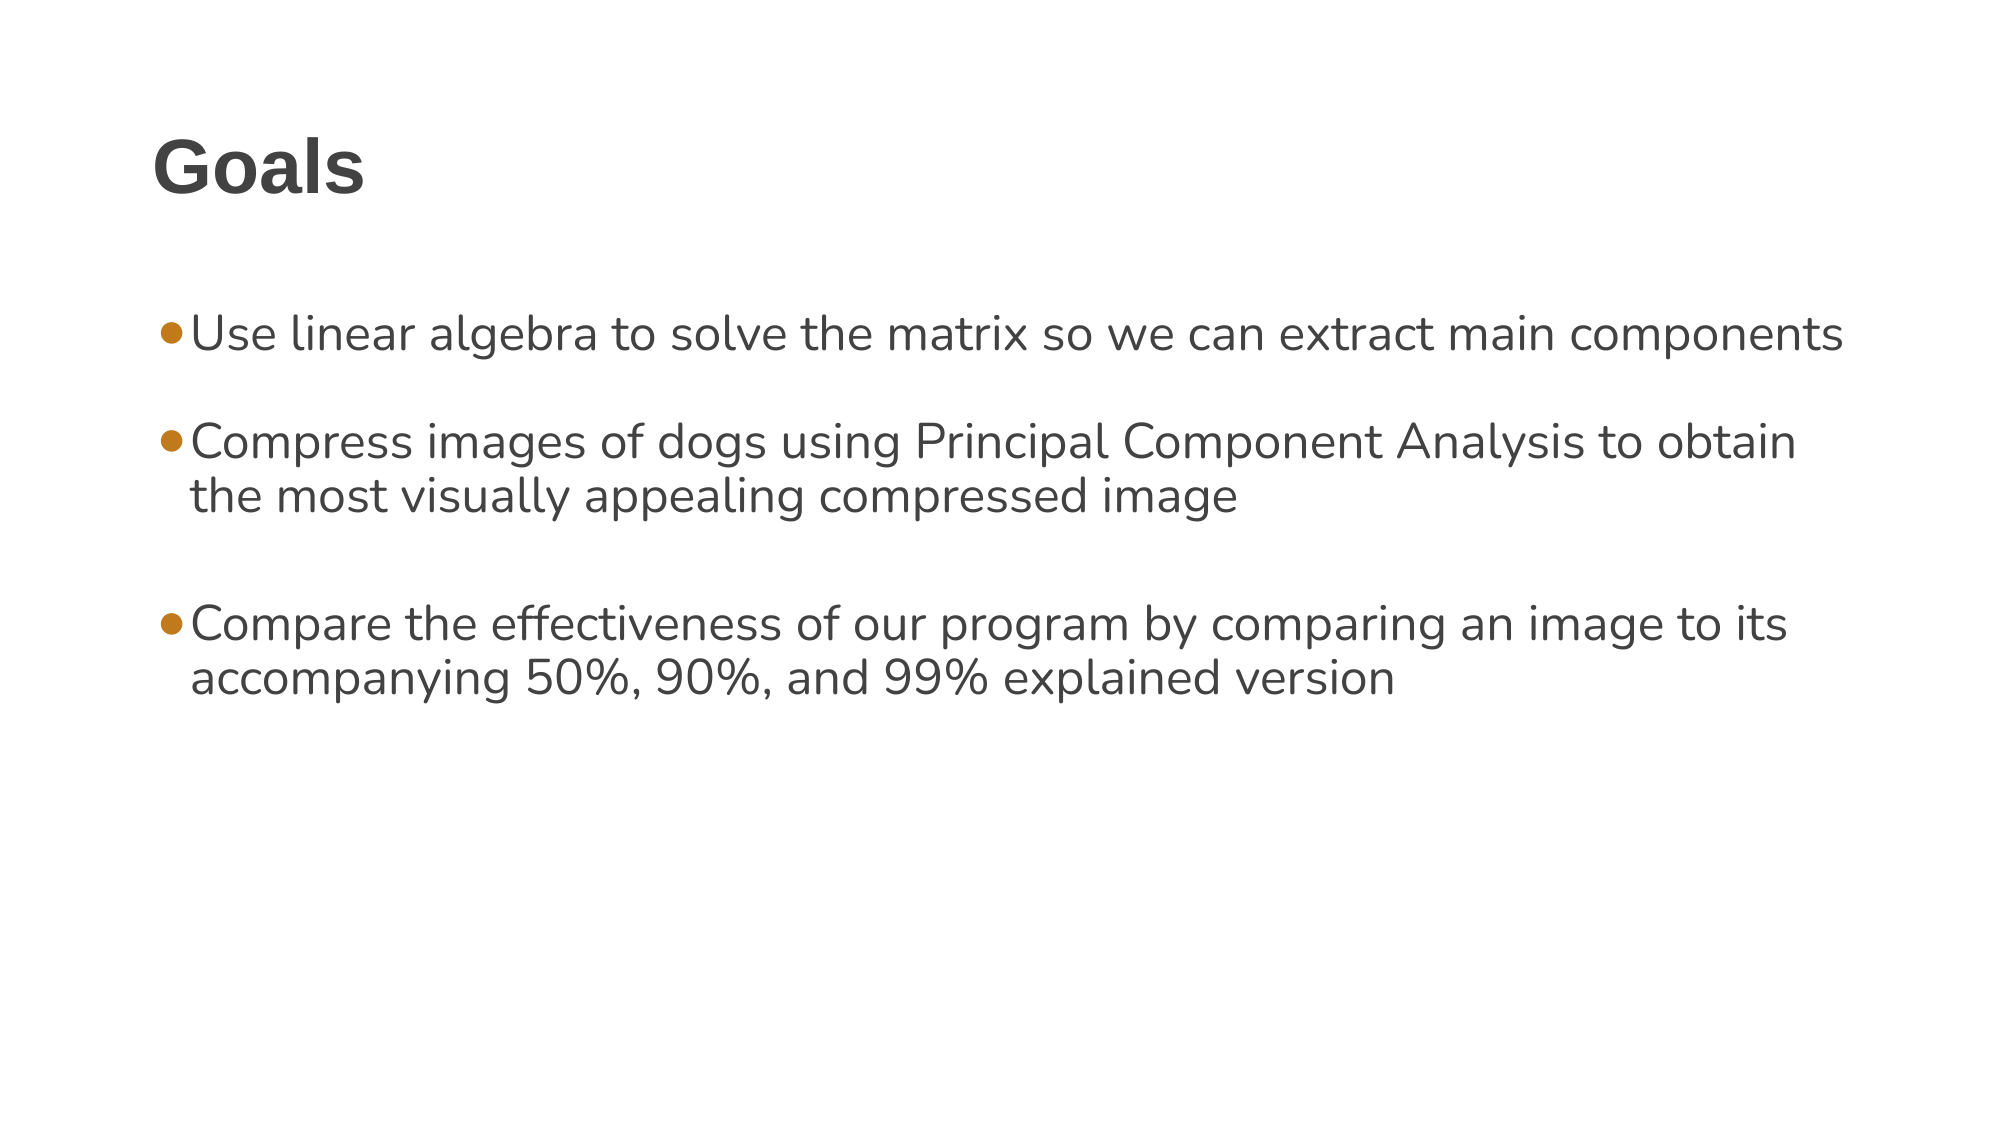

# Goals
Use linear algebra to solve the matrix so we can extract main components

Compress images of dogs using Principal Component Analysis to obtain the most visually appealing compressed image

Compare the effectiveness of our program by comparing an image to its accompanying 50%, 90%, and 99% explained version